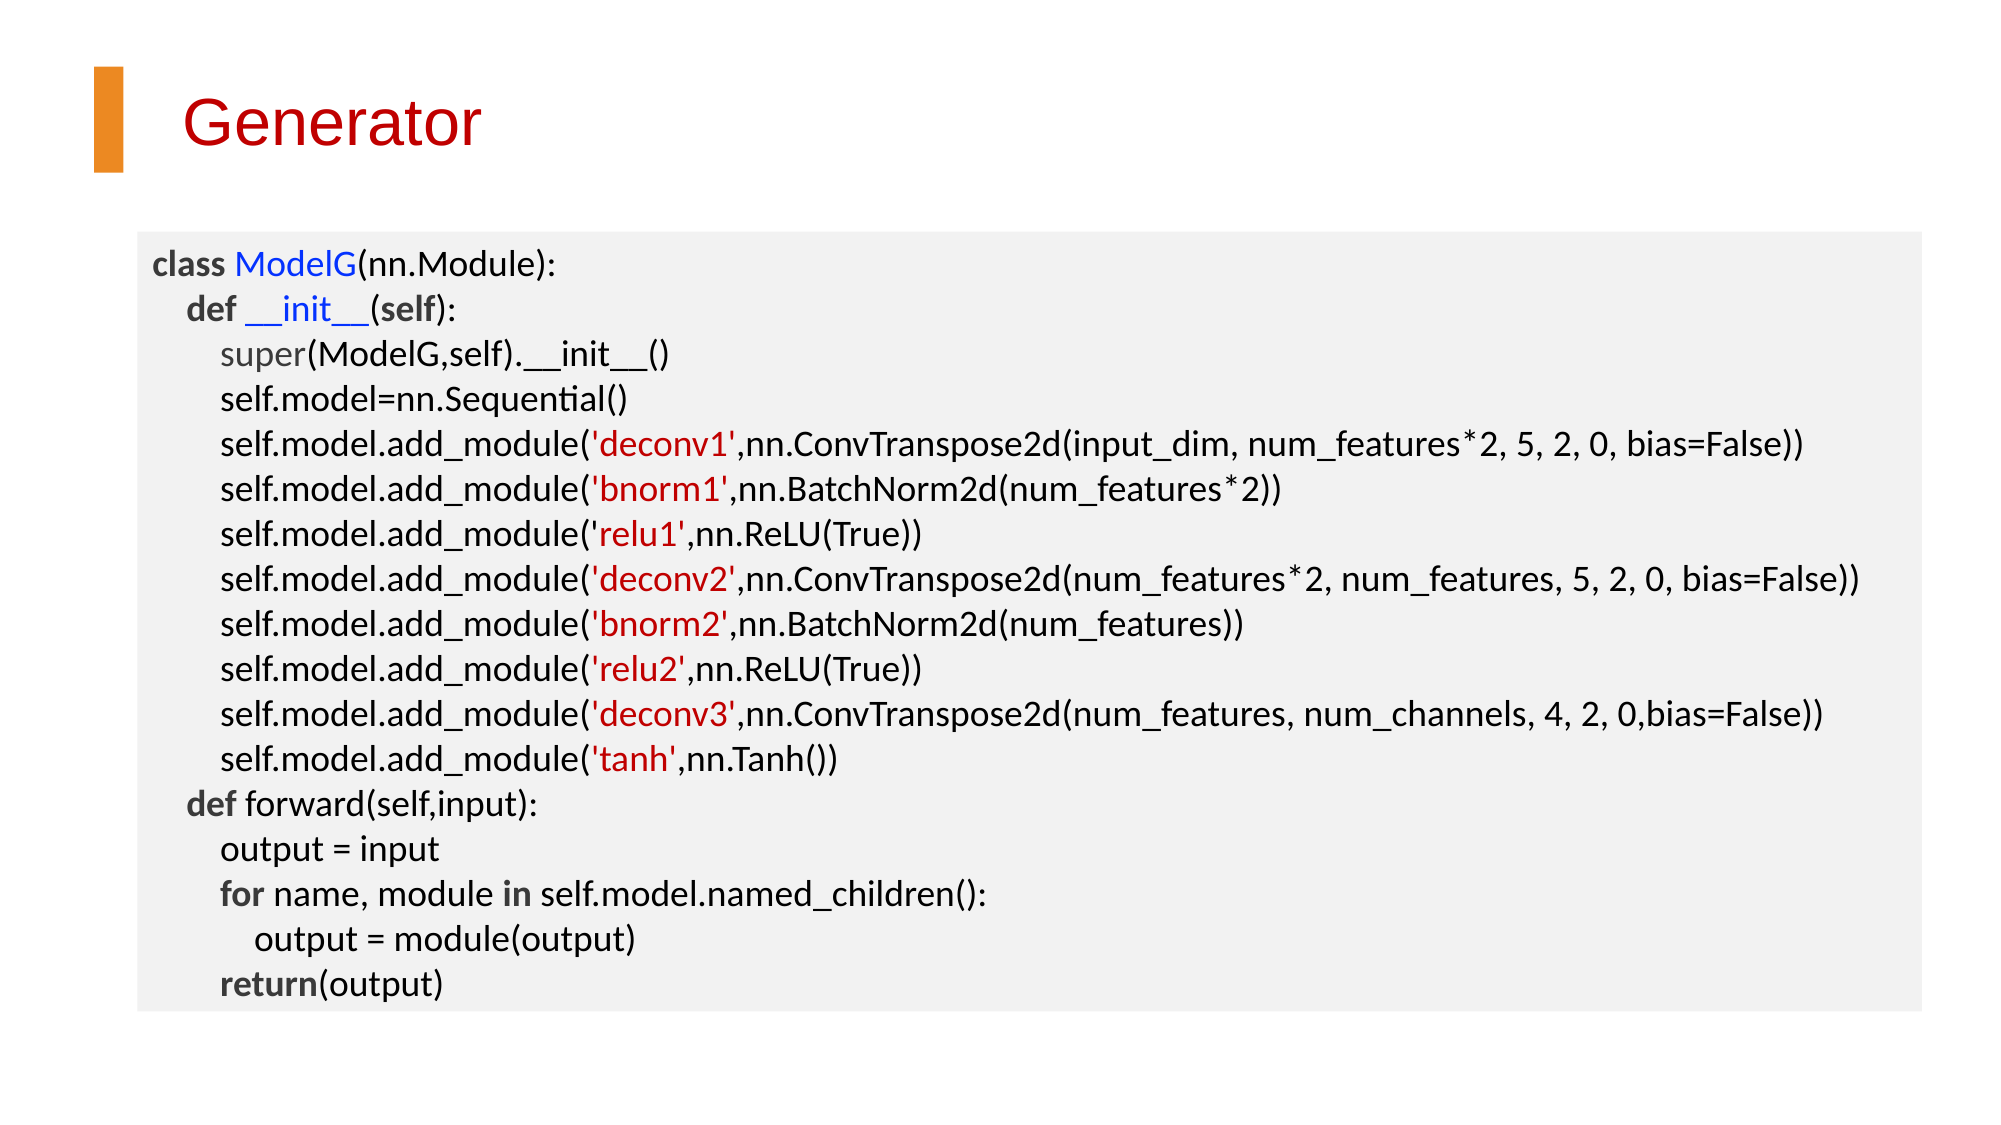

Generator
class ModelG(nn.Module):
    def __init__(self):
        super(ModelG,self).__init__()
        self.model=nn.Sequential()
        self.model.add_module('deconv1',nn.ConvTranspose2d(input_dim, num_features*2, 5, 2, 0, bias=False))
        self.model.add_module('bnorm1',nn.BatchNorm2d(num_features*2))
        self.model.add_module('relu1',nn.ReLU(True))
        self.model.add_module('deconv2',nn.ConvTranspose2d(num_features*2, num_features, 5, 2, 0, bias=False))
        self.model.add_module('bnorm2',nn.BatchNorm2d(num_features))
        self.model.add_module('relu2',nn.ReLU(True))
        self.model.add_module('deconv3',nn.ConvTranspose2d(num_features, num_channels, 4, 2, 0,bias=False))
        self.model.add_module('tanh',nn.Tanh())
    def forward(self,input):
        output = input
        for name, module in self.model.named_children():
            output = module(output)
        return(output)